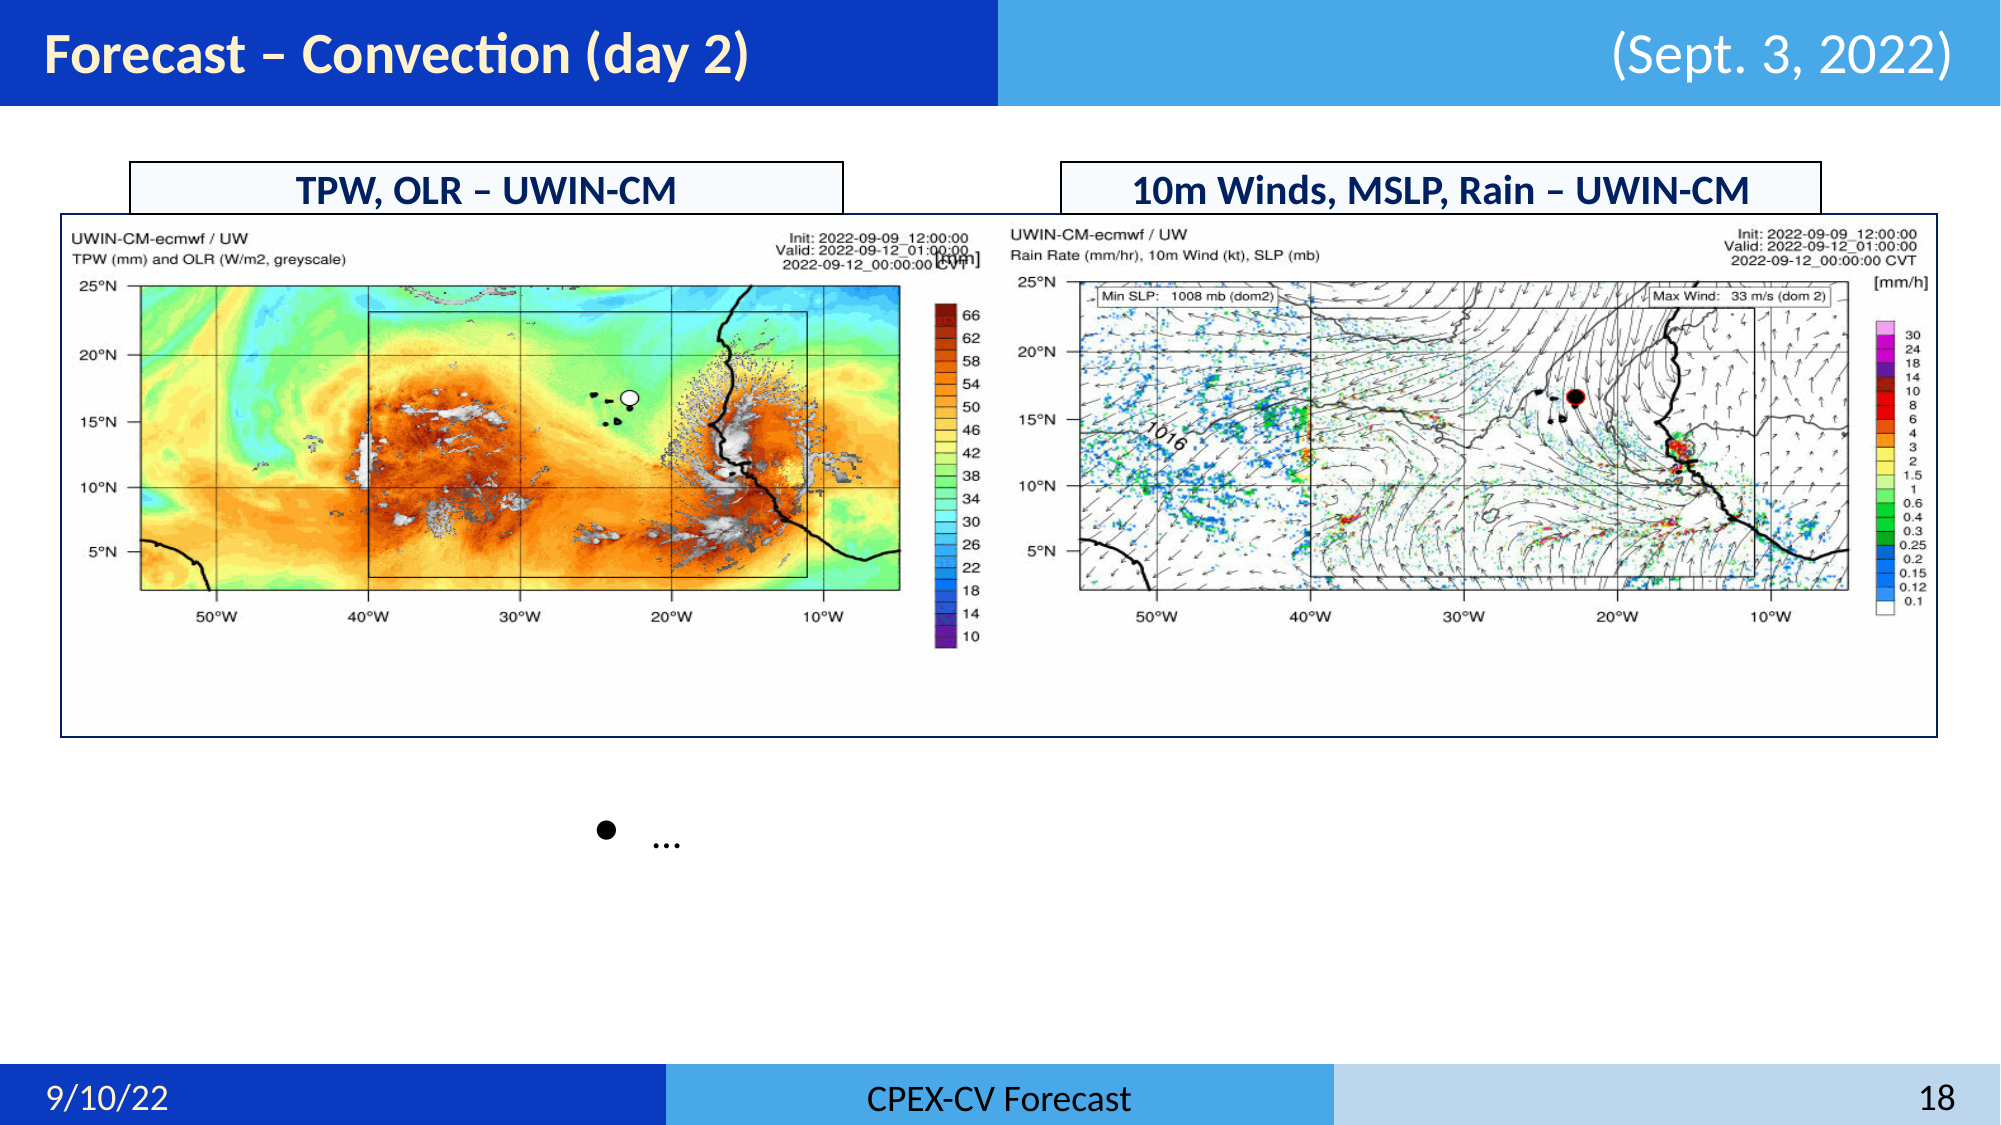

# Forecast – Convection (day 2)
(Sept. 3, 2022)
TPW, OLR – UWIN-CM
10m Winds, MSLP, Rain – UWIN-CM

…
9/10/22
18
CPEX-CV Forecast